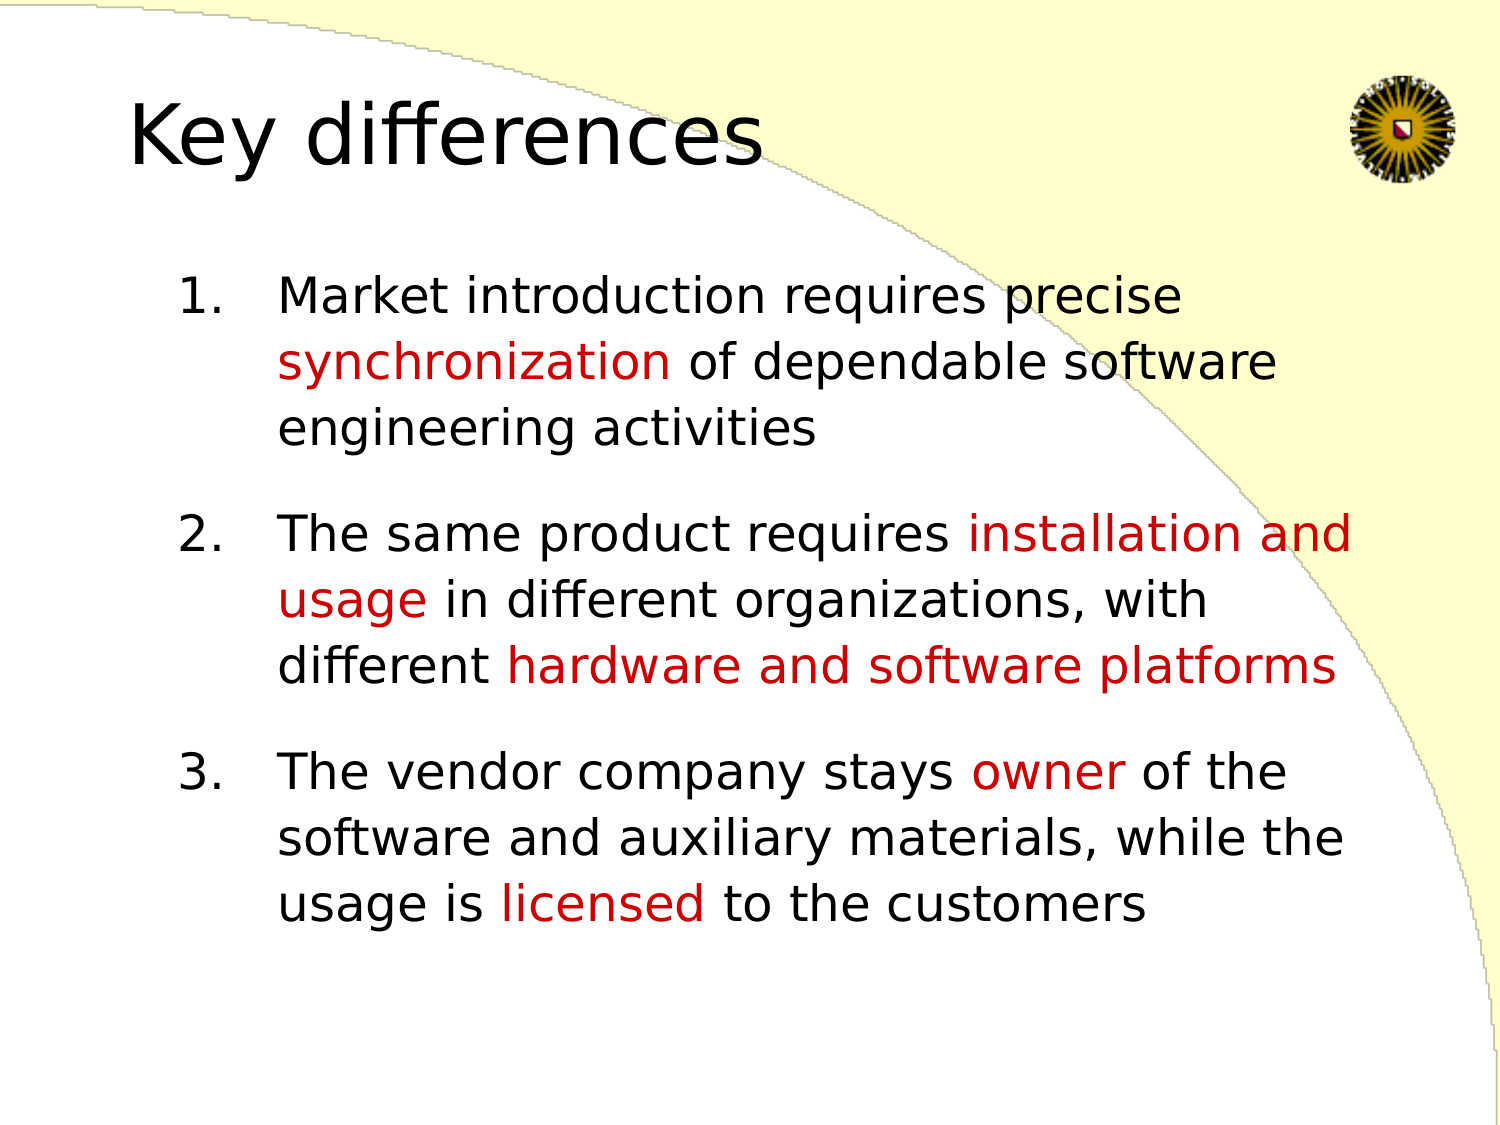

# Key differences
Market introduction requires precise synchronization of dependable software engineering activities
The same product requires installation and usage in different organizations, with different hardware and software platforms
The vendor company stays owner of the software and auxiliary materials, while the usage is licensed to the customers